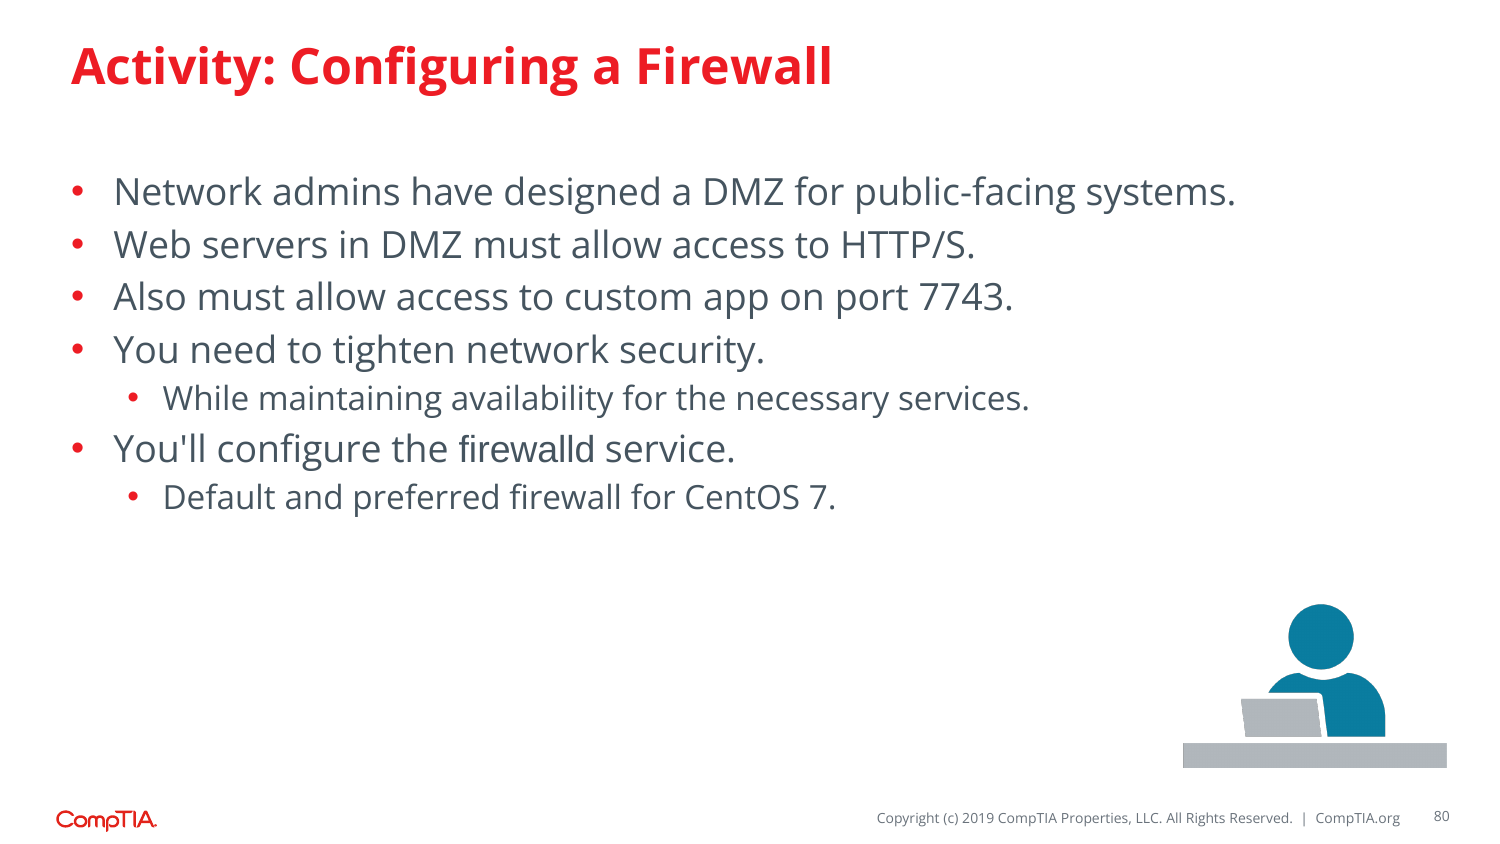

# Activity: Configuring a Firewall
Network admins have designed a DMZ for public-facing systems.
Web servers in DMZ must allow access to HTTP/S.
Also must allow access to custom app on port 7743.
You need to tighten network security.
While maintaining availability for the necessary services.
You'll configure the firewalld service.
Default and preferred firewall for CentOS 7.
80